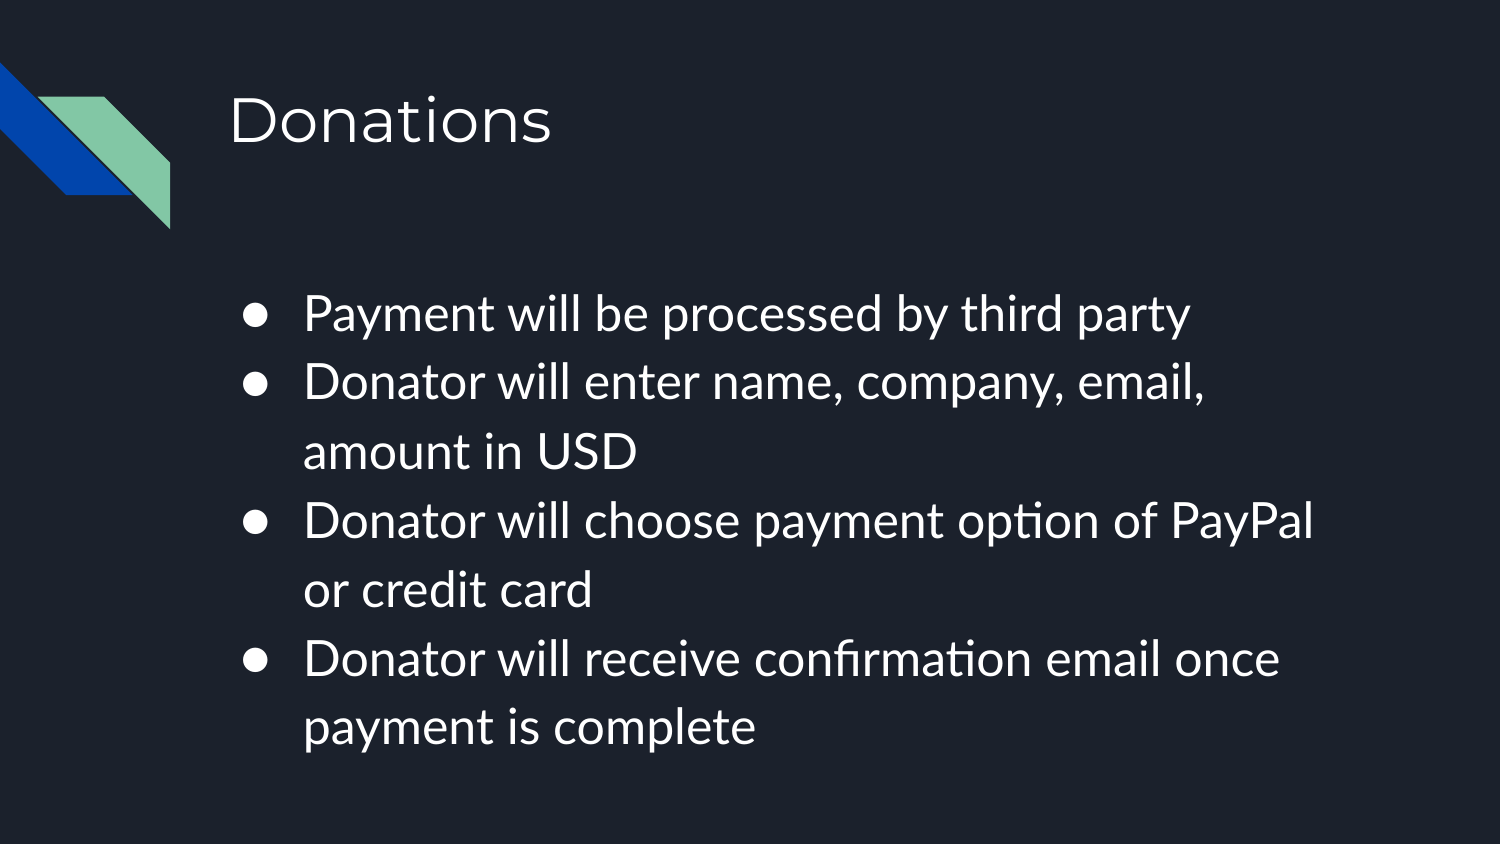

# Donations
Payment will be processed by third party
Donator will enter name, company, email, amount in USD
Donator will choose payment option of PayPal or credit card
Donator will receive confirmation email once payment is complete